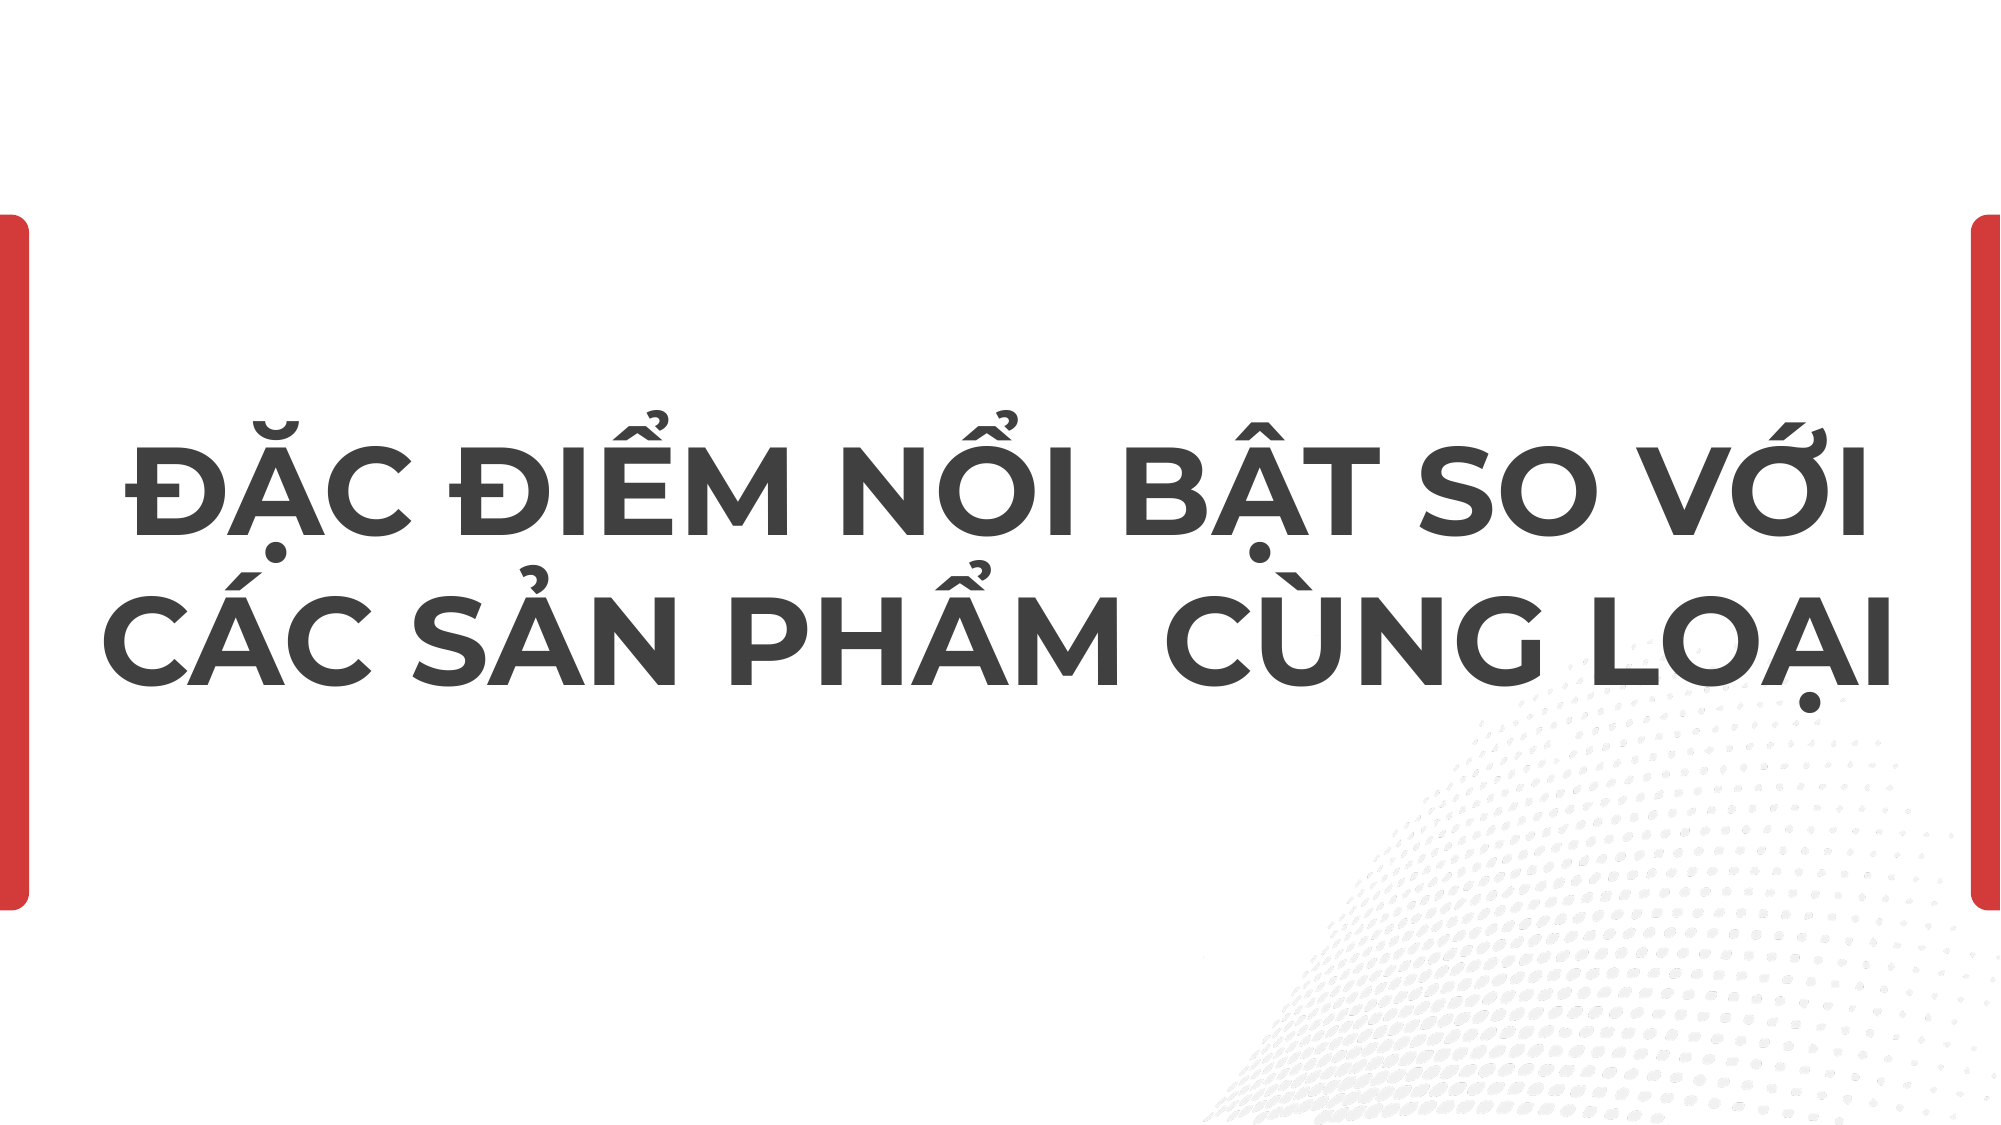

ĐẶC ĐIỂM NỔI BẬT SO VỚI CÁC SẢN PHẨM CÙNG LOẠI